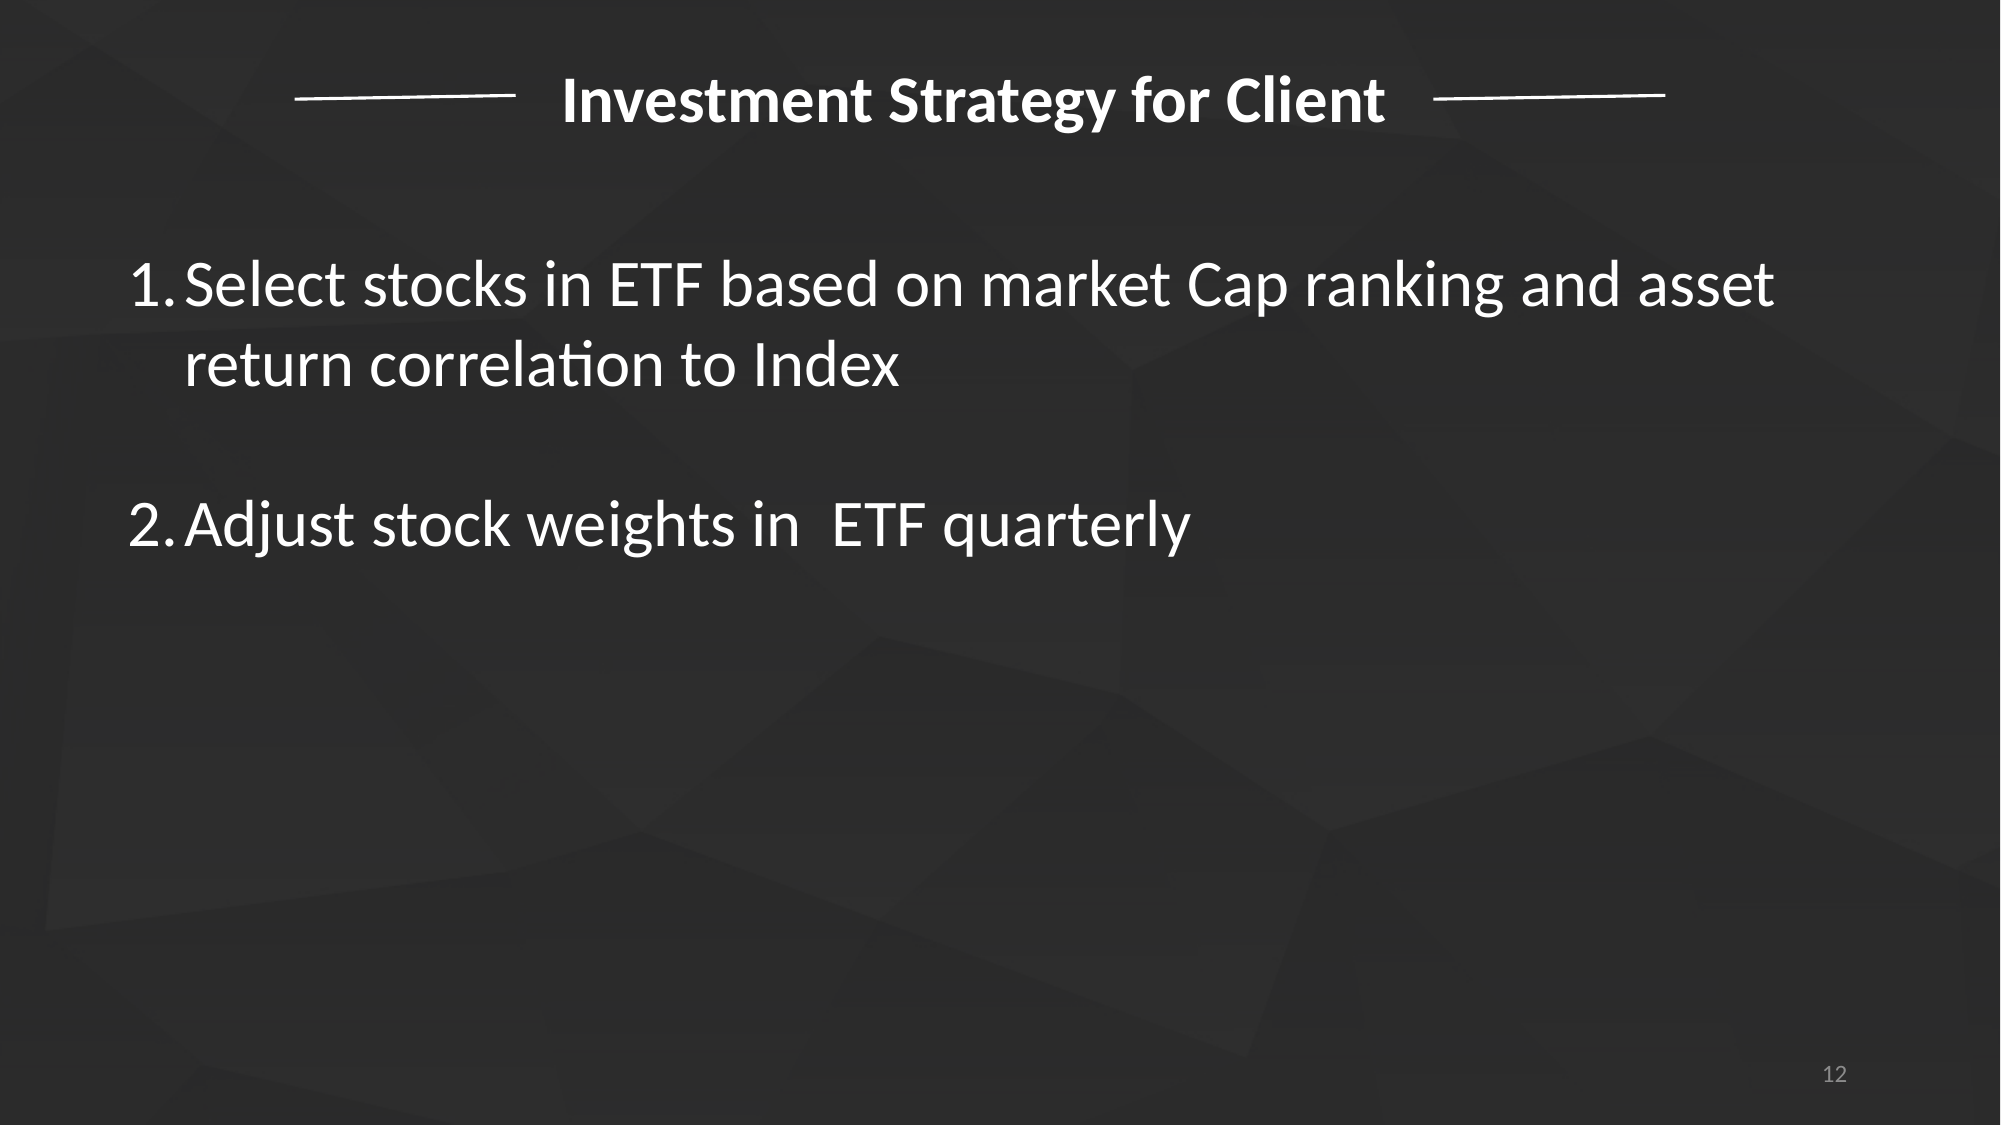

Investment Strategy for Client
Select stocks in ETF based on market Cap ranking and asset return correlation to Index

Adjust stock weights in  ETF quarterly
12